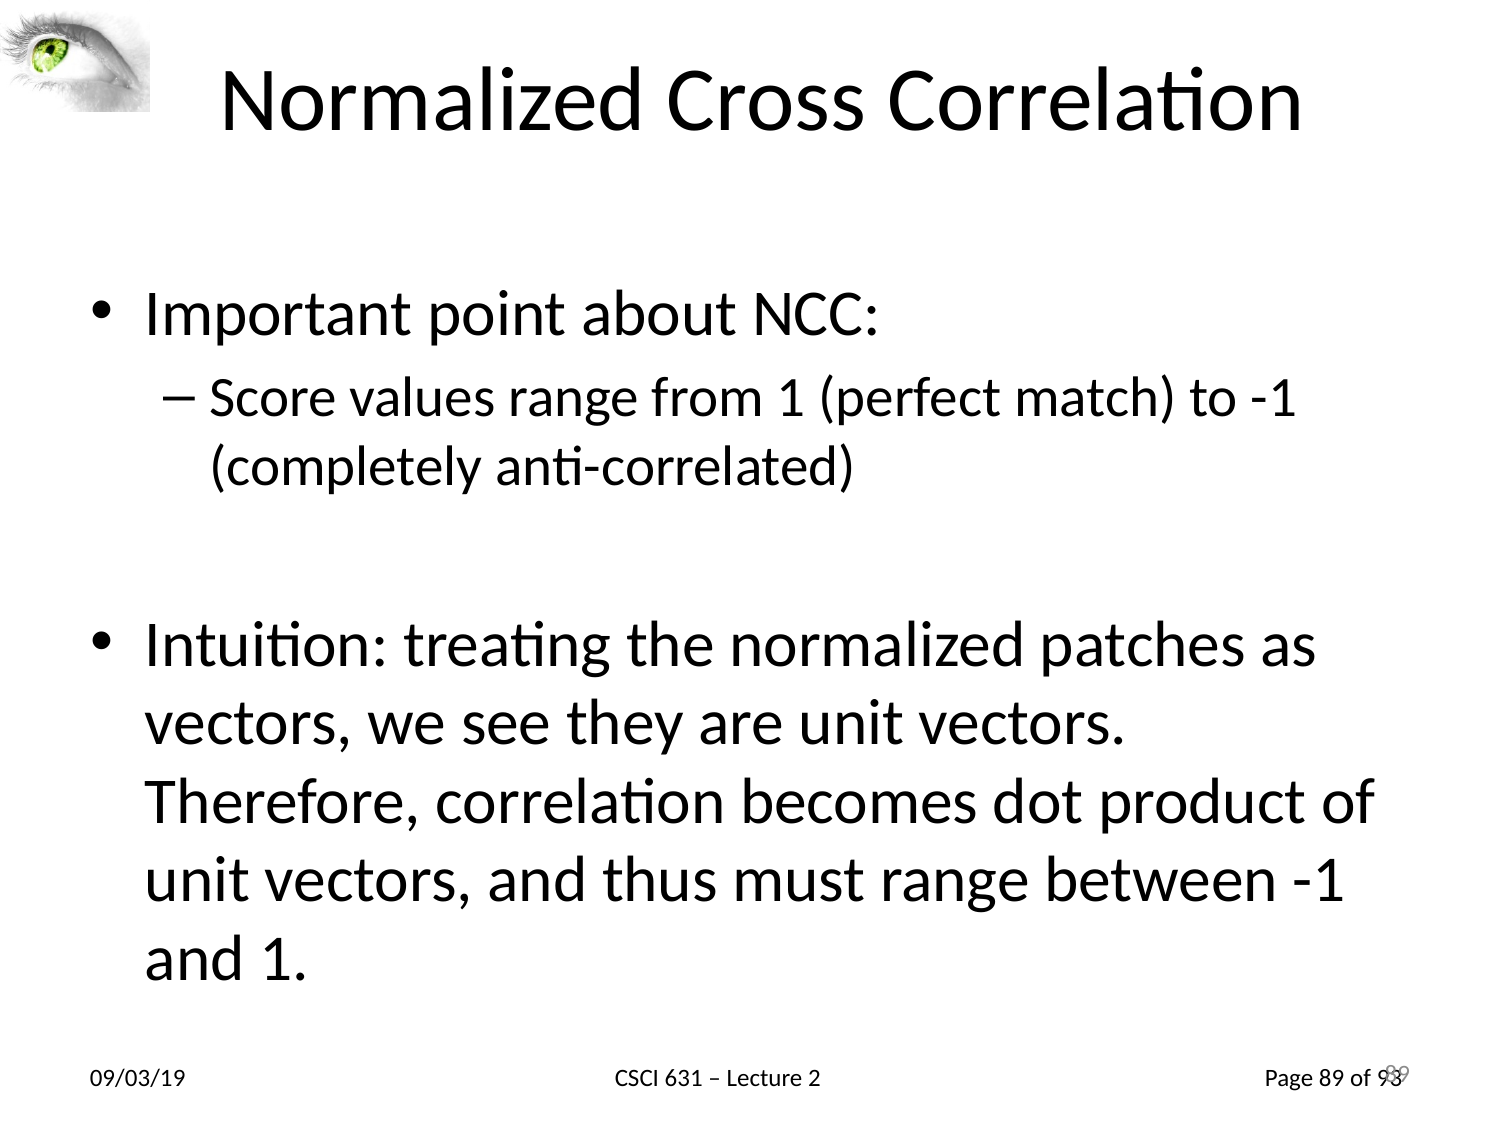

89
# Normalized Cross Correlation
Important point about NCC:
Score values range from 1 (perfect match) to -1 (completely anti-correlated)

Intuition: treating the normalized patches as vectors, we see they are unit vectors. Therefore, correlation becomes dot product of unit vectors, and thus must range between -1 and 1.